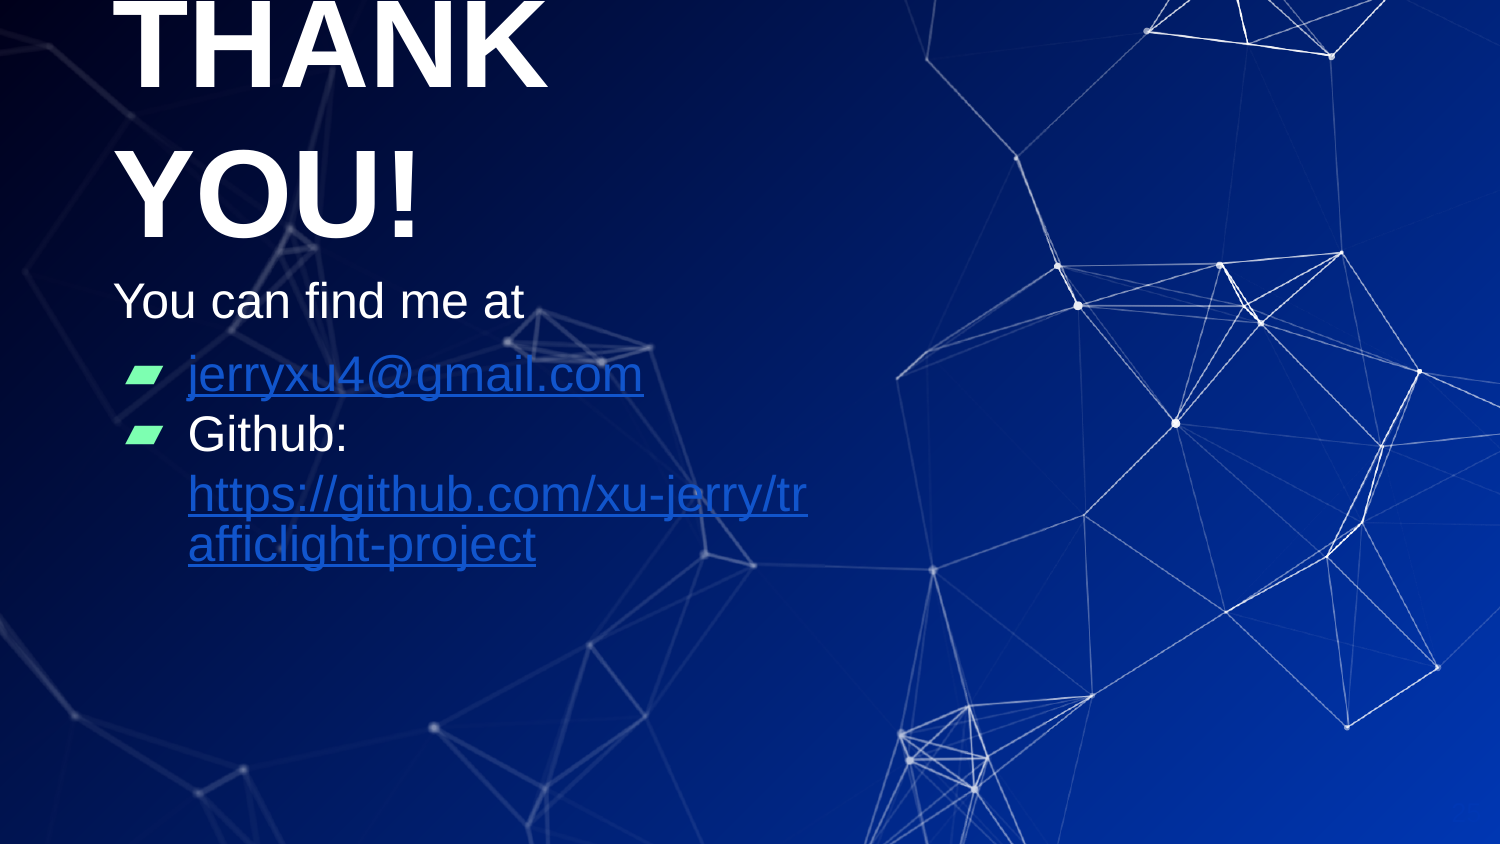

THANK YOU!
You can find me at
jerryxu4@gmail.com
Github: https://github.com/xu-jerry/trafficlight-project
25